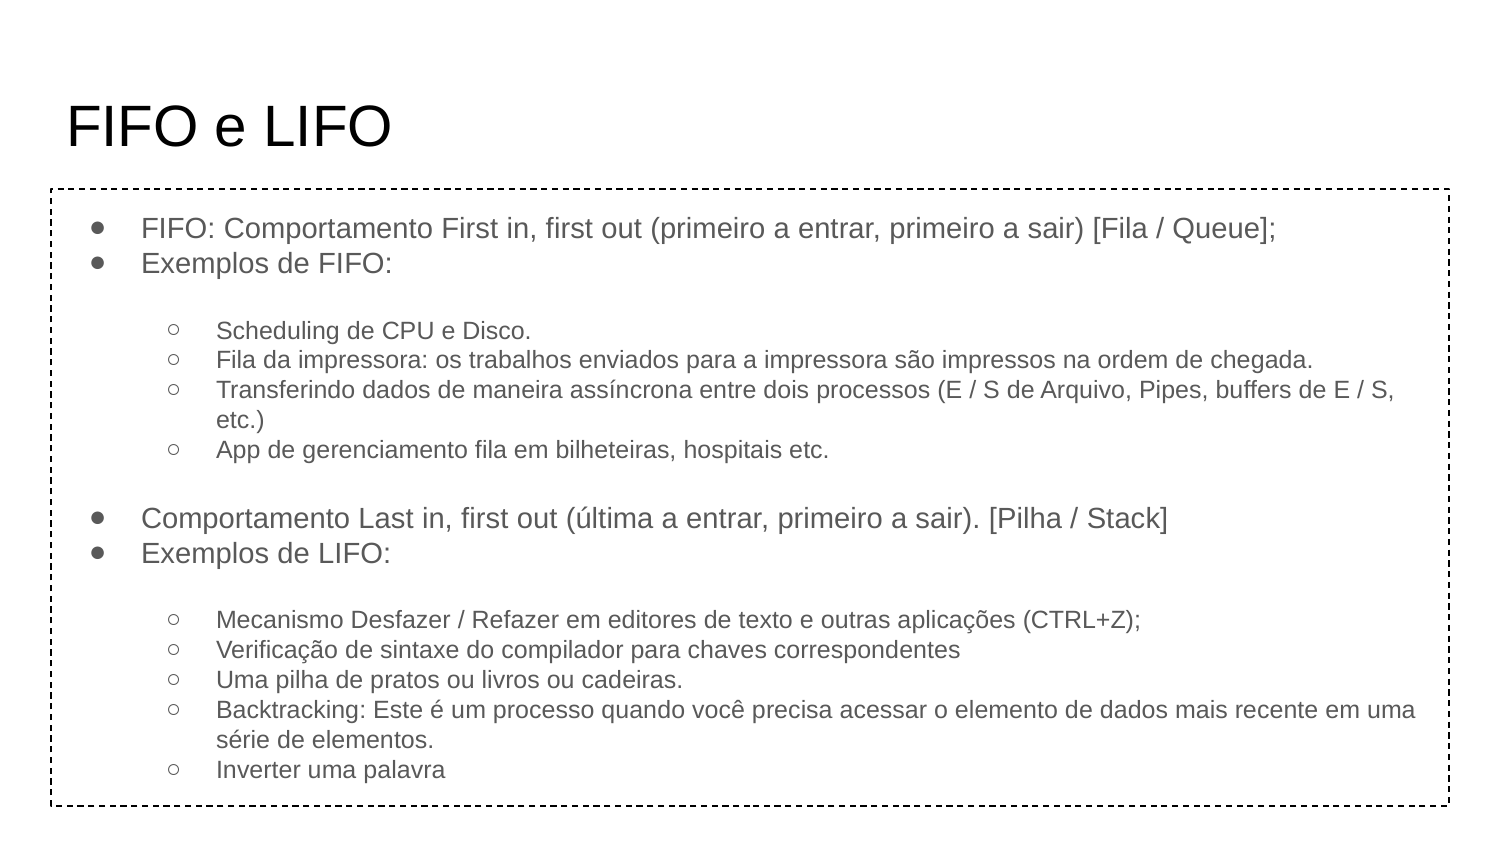

# FIFO e LIFO
FIFO: Comportamento First in, first out (primeiro a entrar, primeiro a sair) [Fila / Queue];
Exemplos de FIFO:
Scheduling de CPU e Disco.
Fila da impressora: os trabalhos enviados para a impressora são impressos na ordem de chegada.
Transferindo dados de maneira assíncrona entre dois processos (E / S de Arquivo, Pipes, buffers de E / S, etc.)
App de gerenciamento fila em bilheteiras, hospitais etc.
Comportamento Last in, first out (última a entrar, primeiro a sair). [Pilha / Stack]
Exemplos de LIFO:
Mecanismo Desfazer / Refazer em editores de texto e outras aplicações (CTRL+Z);
Verificação de sintaxe do compilador para chaves correspondentes
Uma pilha de pratos ou livros ou cadeiras.
Backtracking: Este é um processo quando você precisa acessar o elemento de dados mais recente em uma série de elementos.
Inverter uma palavra